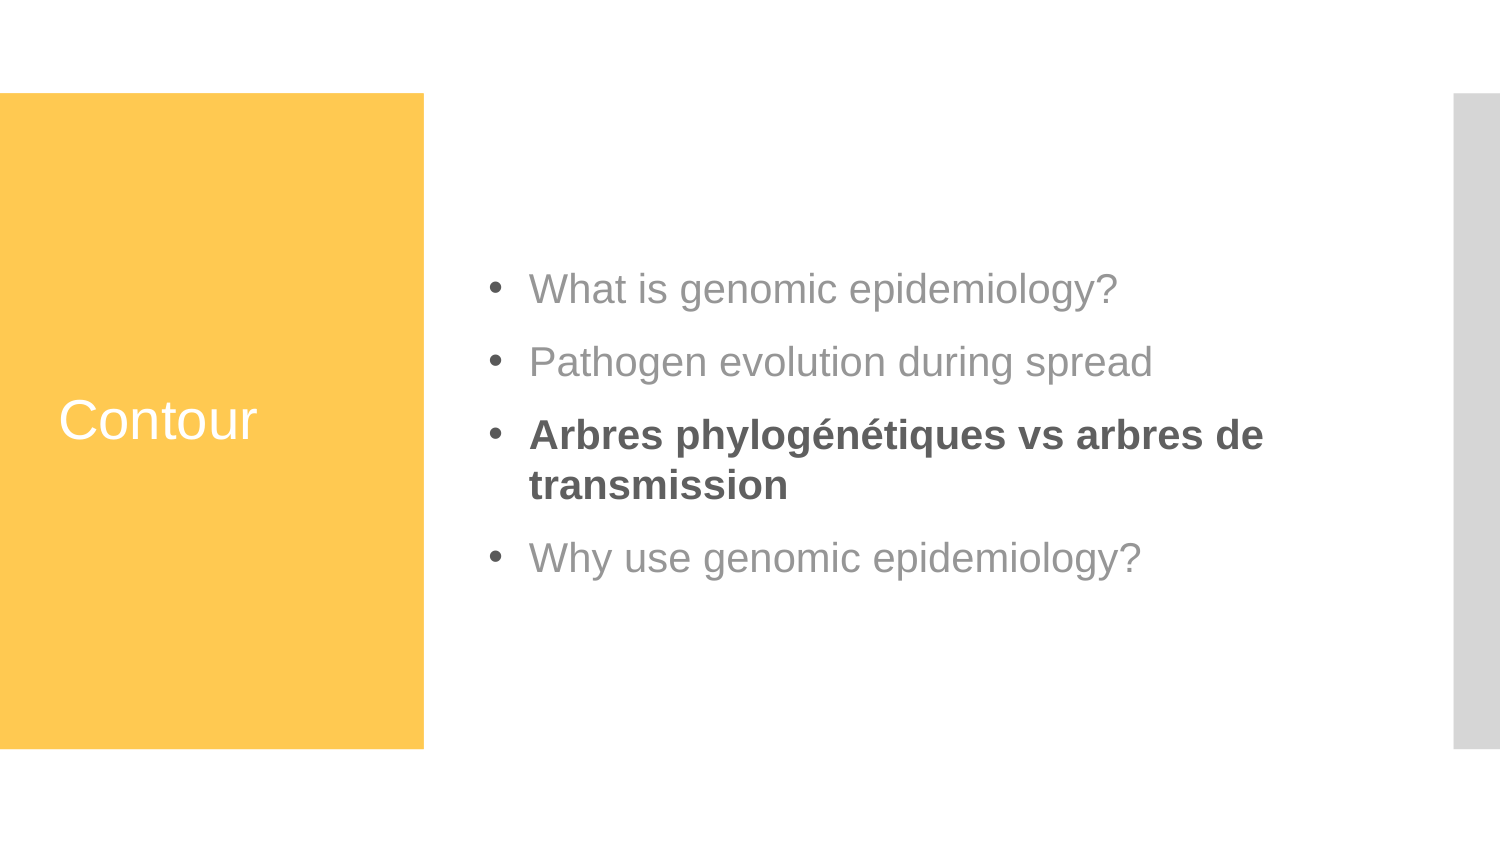

What is genomic epidemiology?
Pathogen evolution during spread
Arbres phylogénétiques vs arbres de transmission
Why use genomic epidemiology?
# Contour